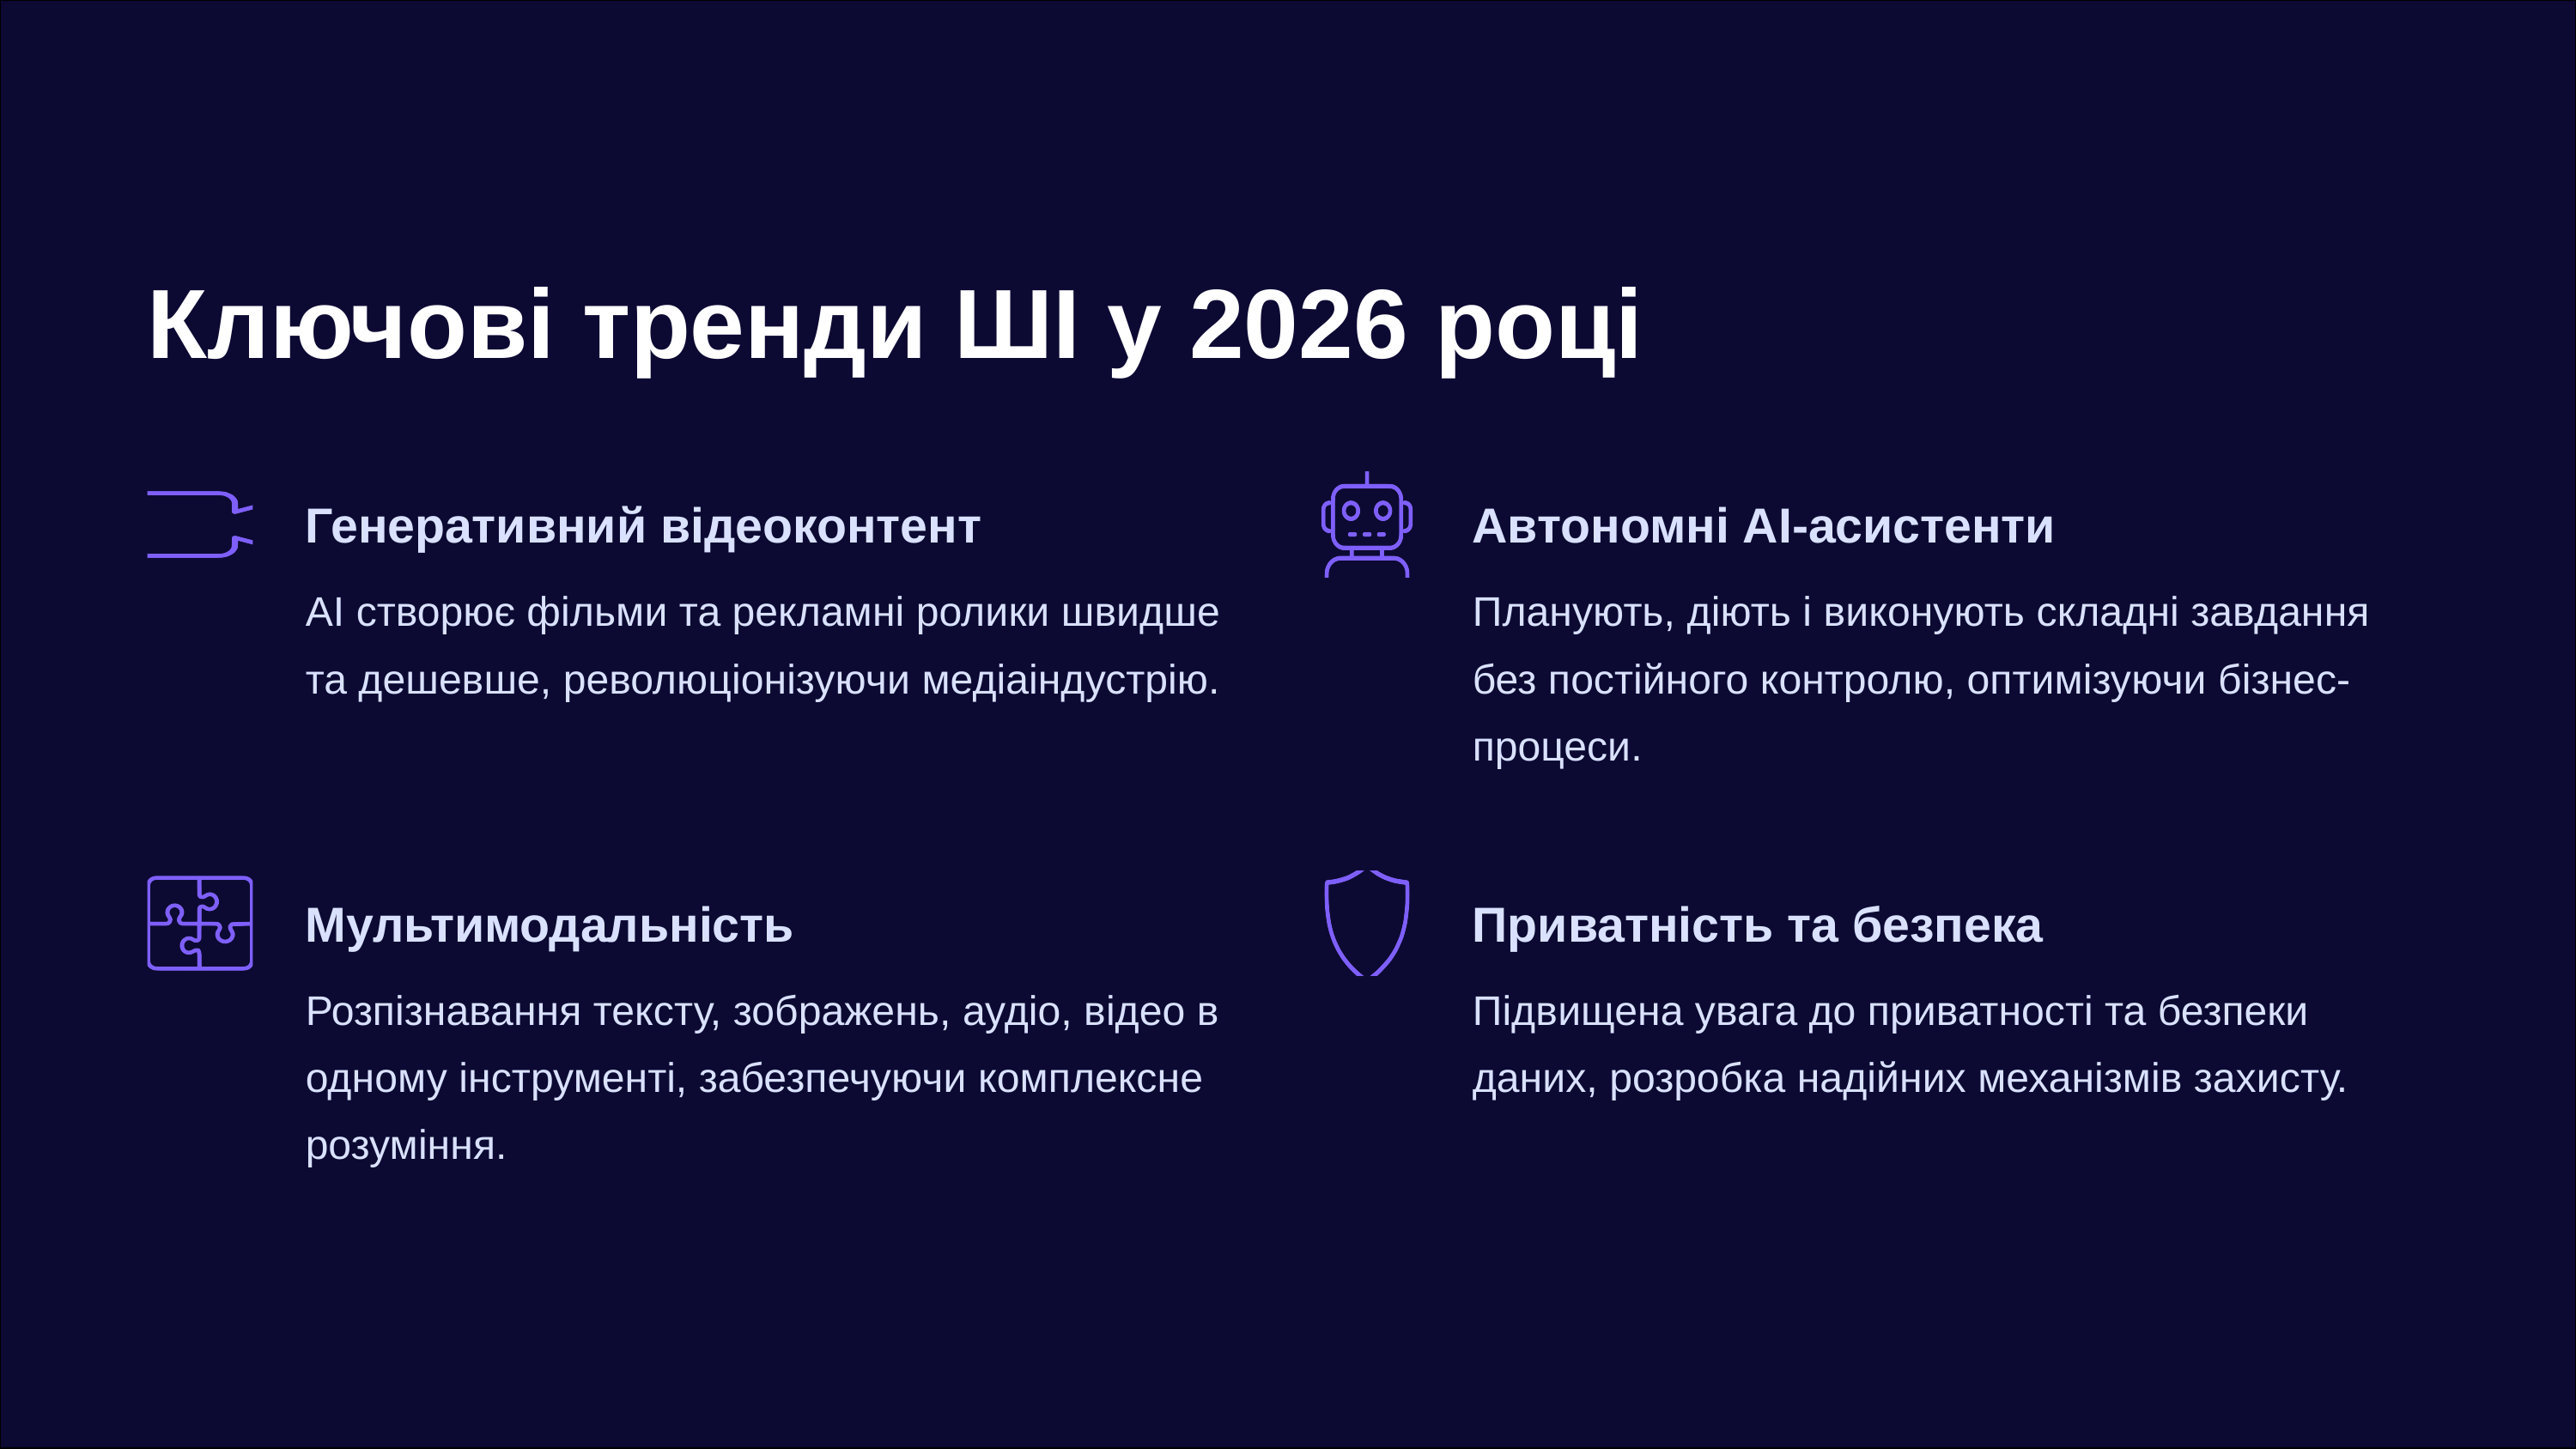

Ключові тренди ШІ у 2026 році

Генеративний відеоконтент
Автономні AI-асистенти
AI створює фільми та рекламні ролики швидше та дешевше, революціонізуючи медіаіндустрію.
Планують, діють і виконують складні завдання без постійного контролю, оптимізуючи бізнес-процеси.

Мультимодальність
Приватність та безпека
Розпізнавання тексту, зображень, аудіо, відео в одному інструменті, забезпечуючи комплексне розуміння.
Підвищена увага до приватності та безпеки даних, розробка надійних механізмів захисту.